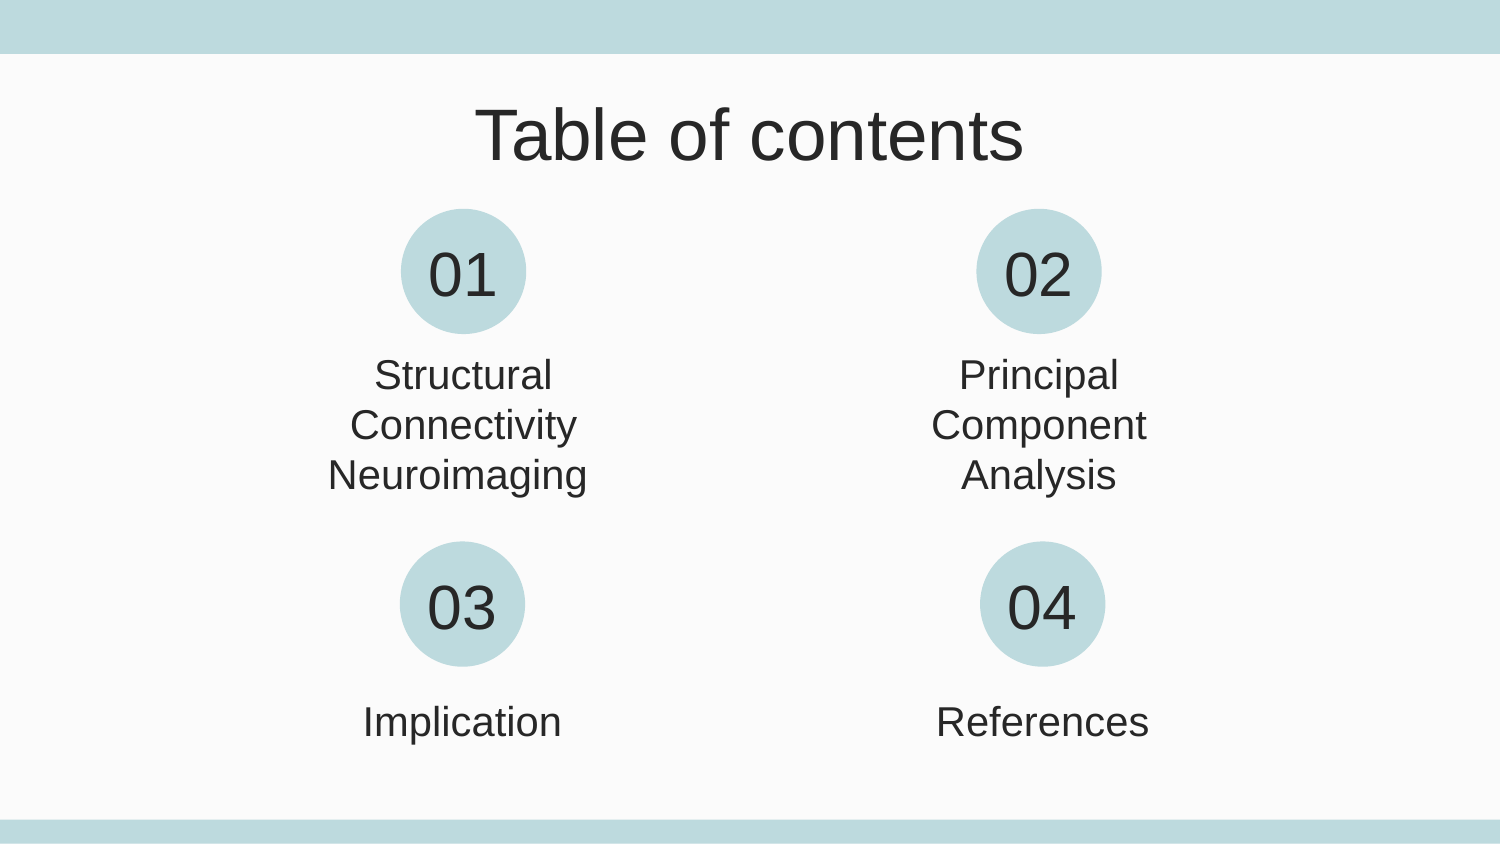

# Table of contents

02
01
Structural Connectivity
Neuroimaging
Principal Component Analysis

03
04
Implication
References